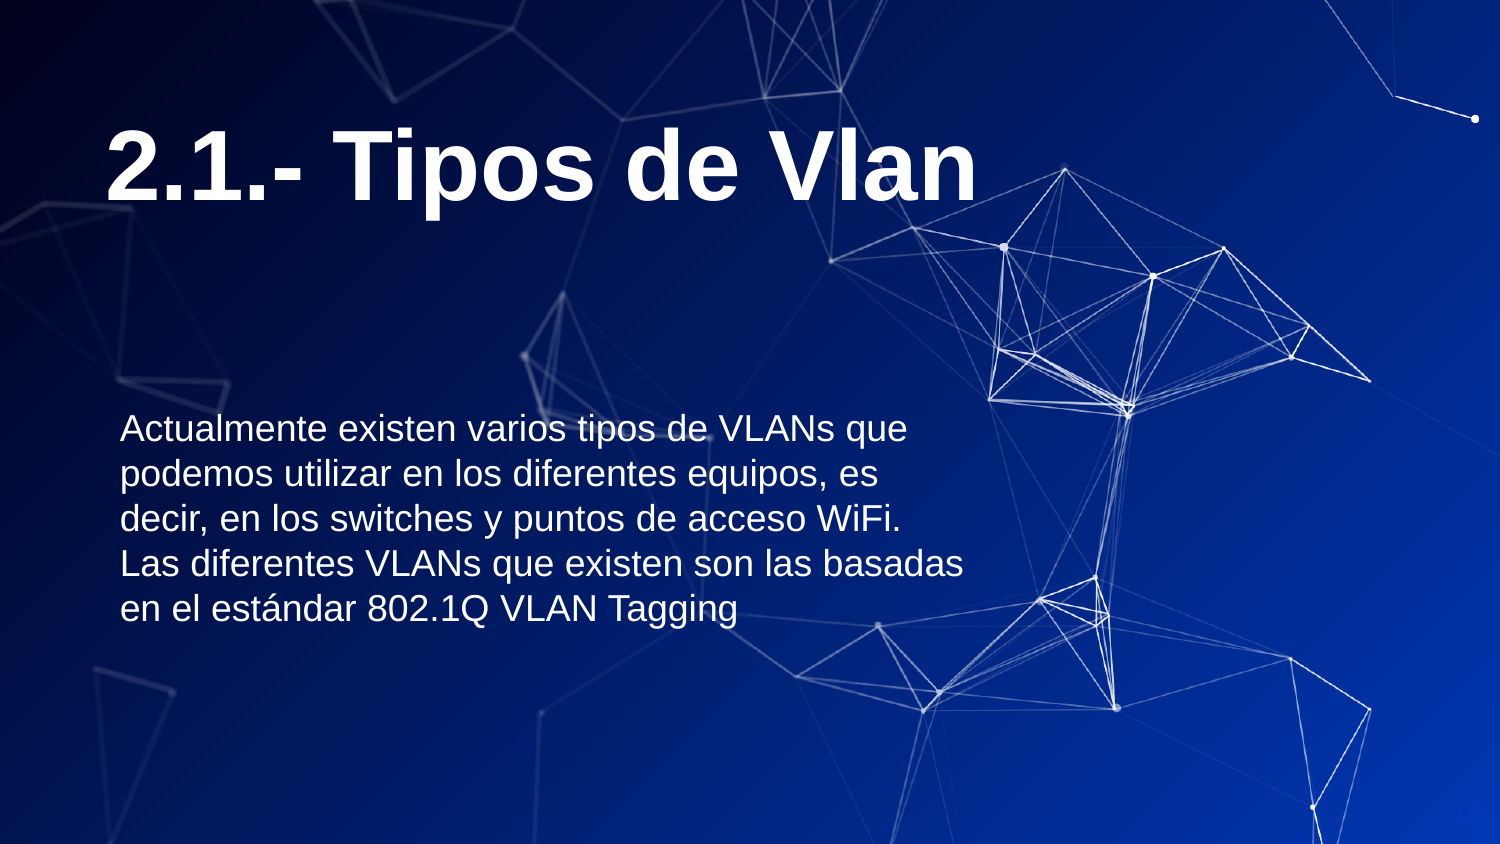

2.1.- Tipos de Vlan
Actualmente existen varios tipos de VLANs que podemos utilizar en los diferentes equipos, es decir, en los switches y puntos de acceso WiFi. Las diferentes VLANs que existen son las basadas en el estándar 802.1Q VLAN Tagging
12